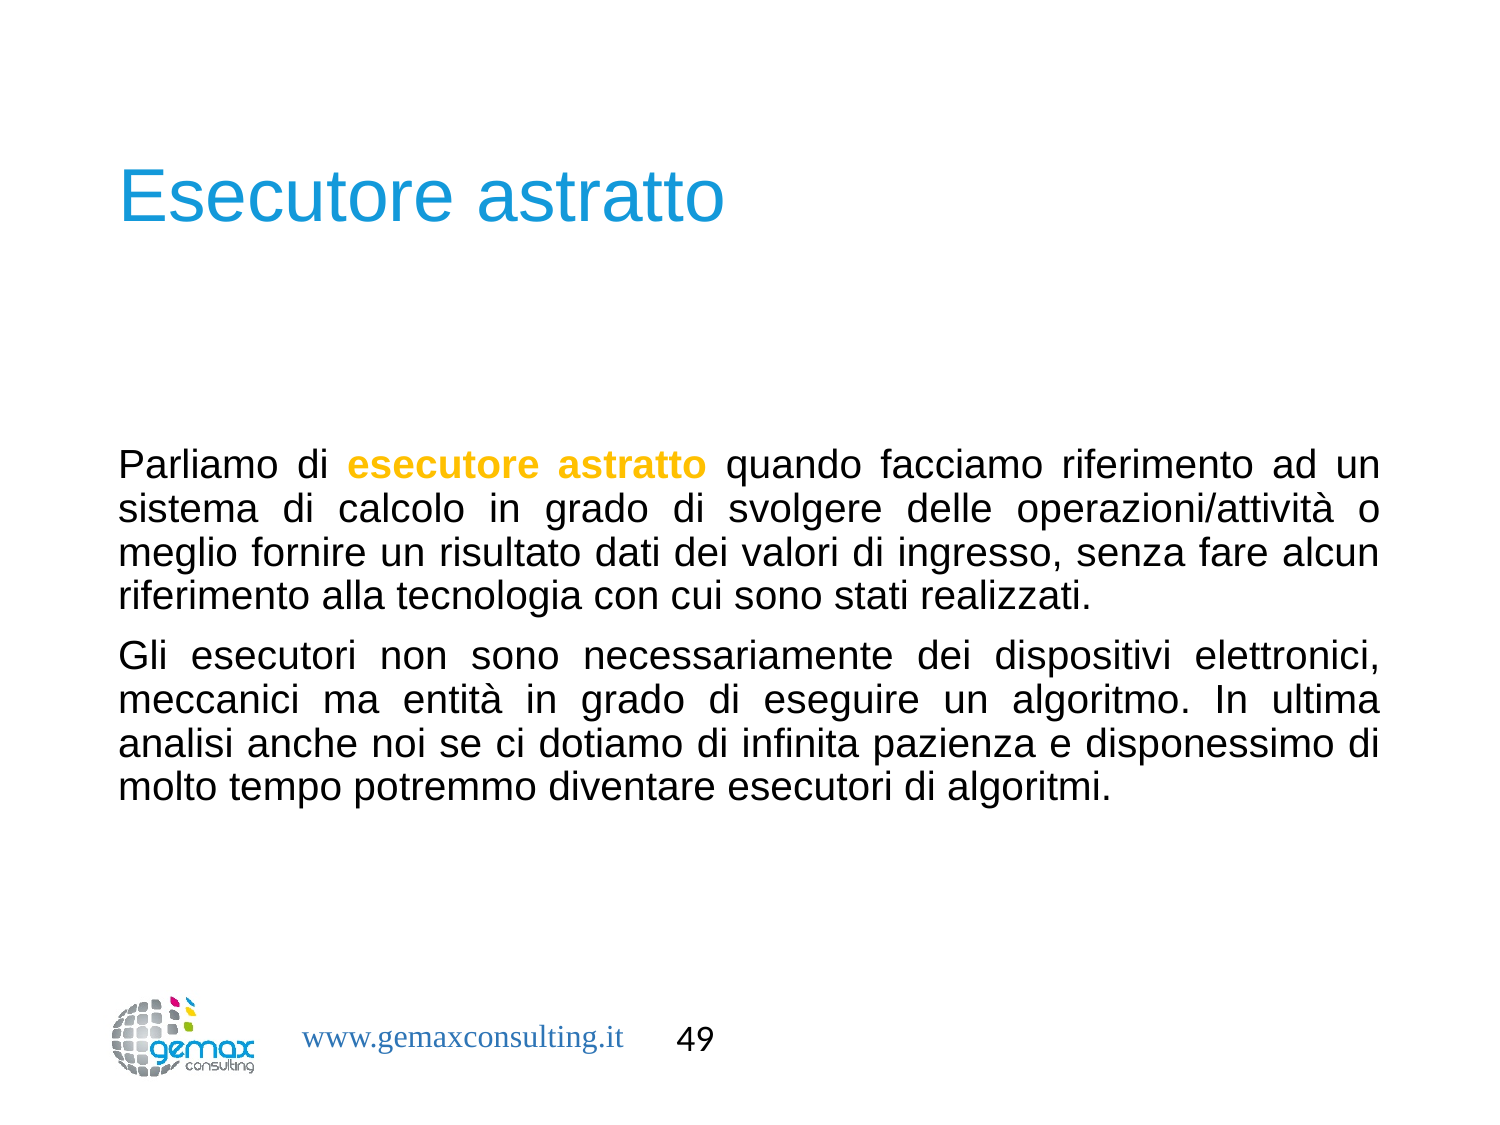

# Esecutore astratto
Parliamo di esecutore astratto quando facciamo riferimento ad un sistema di calcolo in grado di svolgere delle operazioni/attività o meglio fornire un risultato dati dei valori di ingresso, senza fare alcun riferimento alla tecnologia con cui sono stati realizzati.
Gli esecutori non sono necessariamente dei dispositivi elettronici, meccanici ma entità in grado di eseguire un algoritmo. In ultima analisi anche noi se ci dotiamo di infinita pazienza e disponessimo di molto tempo potremmo diventare esecutori di algoritmi.

49